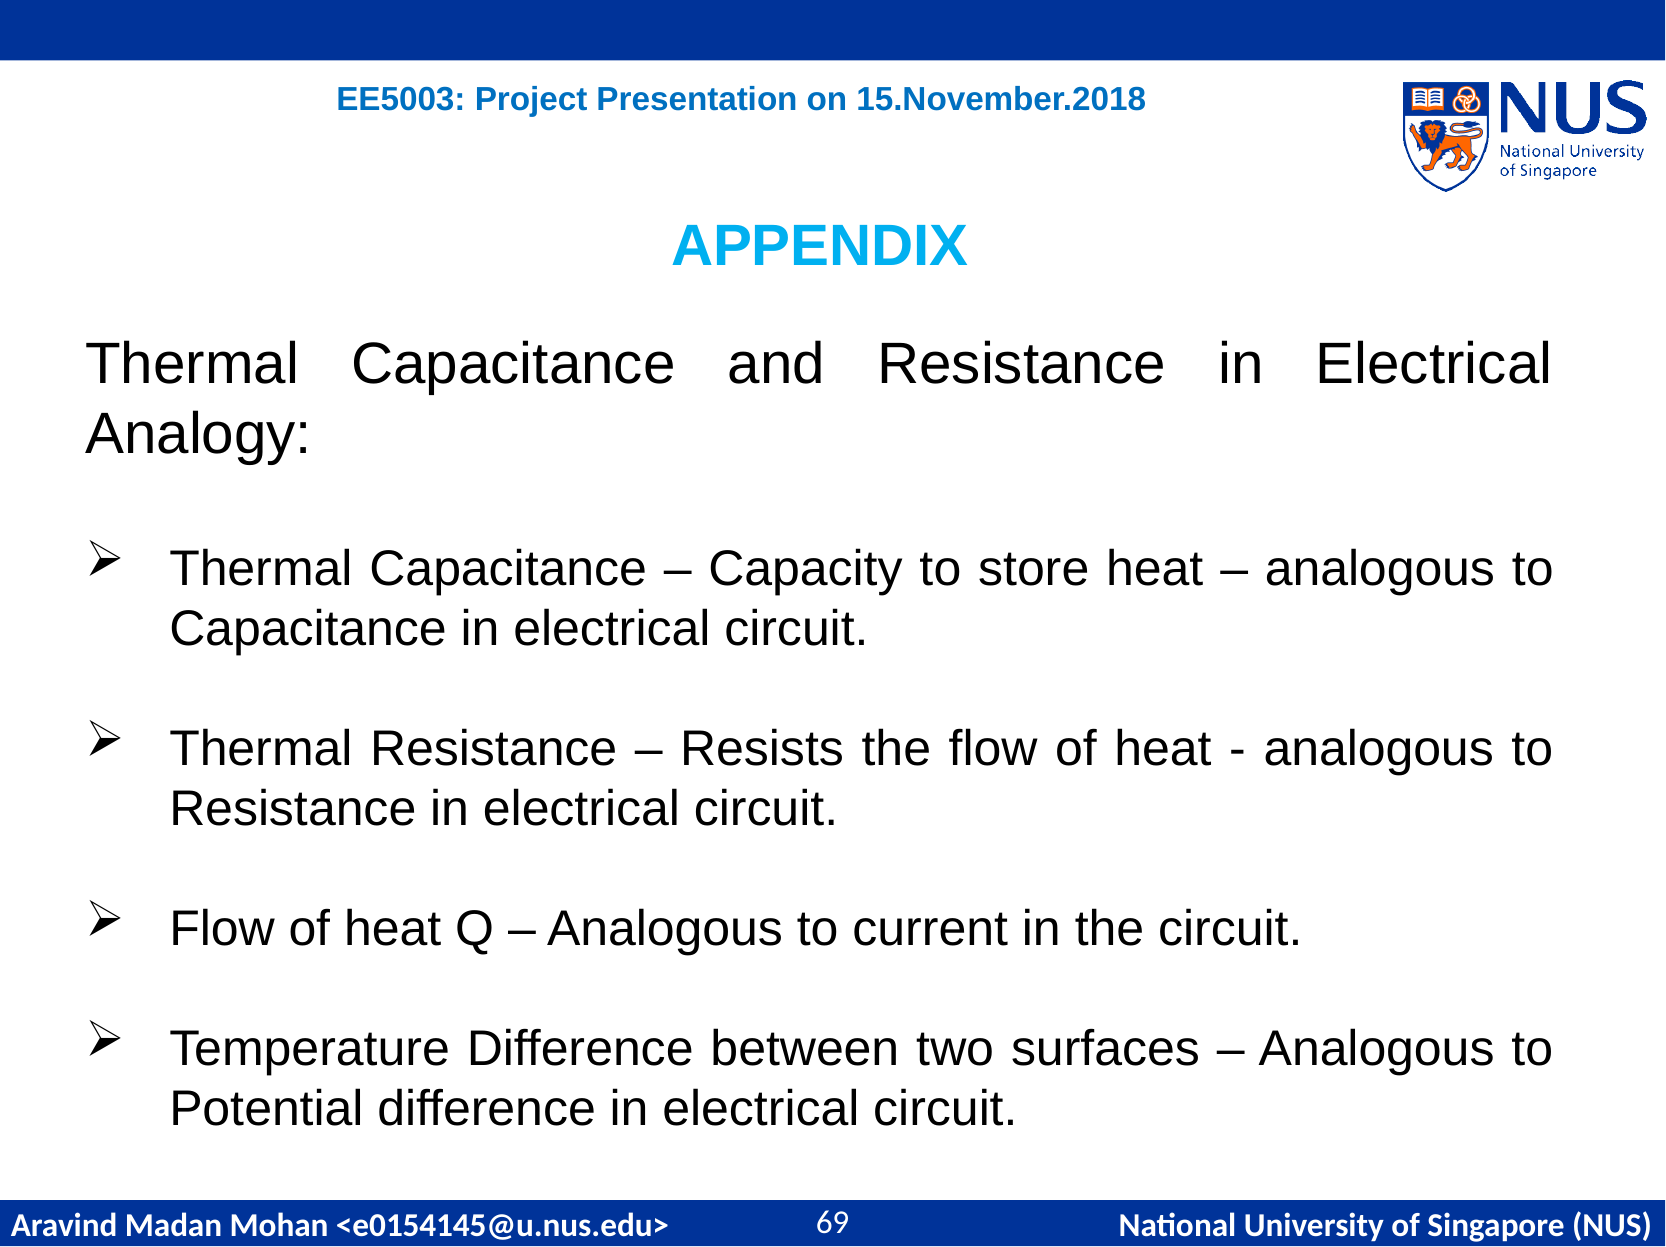

APPENDIX
Thermal Capacitance and Resistance in Electrical Analogy:

Thermal Capacitance – Capacity to store heat – analogous to Capacitance in electrical circuit.

Thermal Resistance – Resists the flow of heat - analogous to Resistance in electrical circuit.

Flow of heat Q – Analogous to current in the circuit.

Temperature Difference between two surfaces – Analogous to Potential difference in electrical circuit.

69